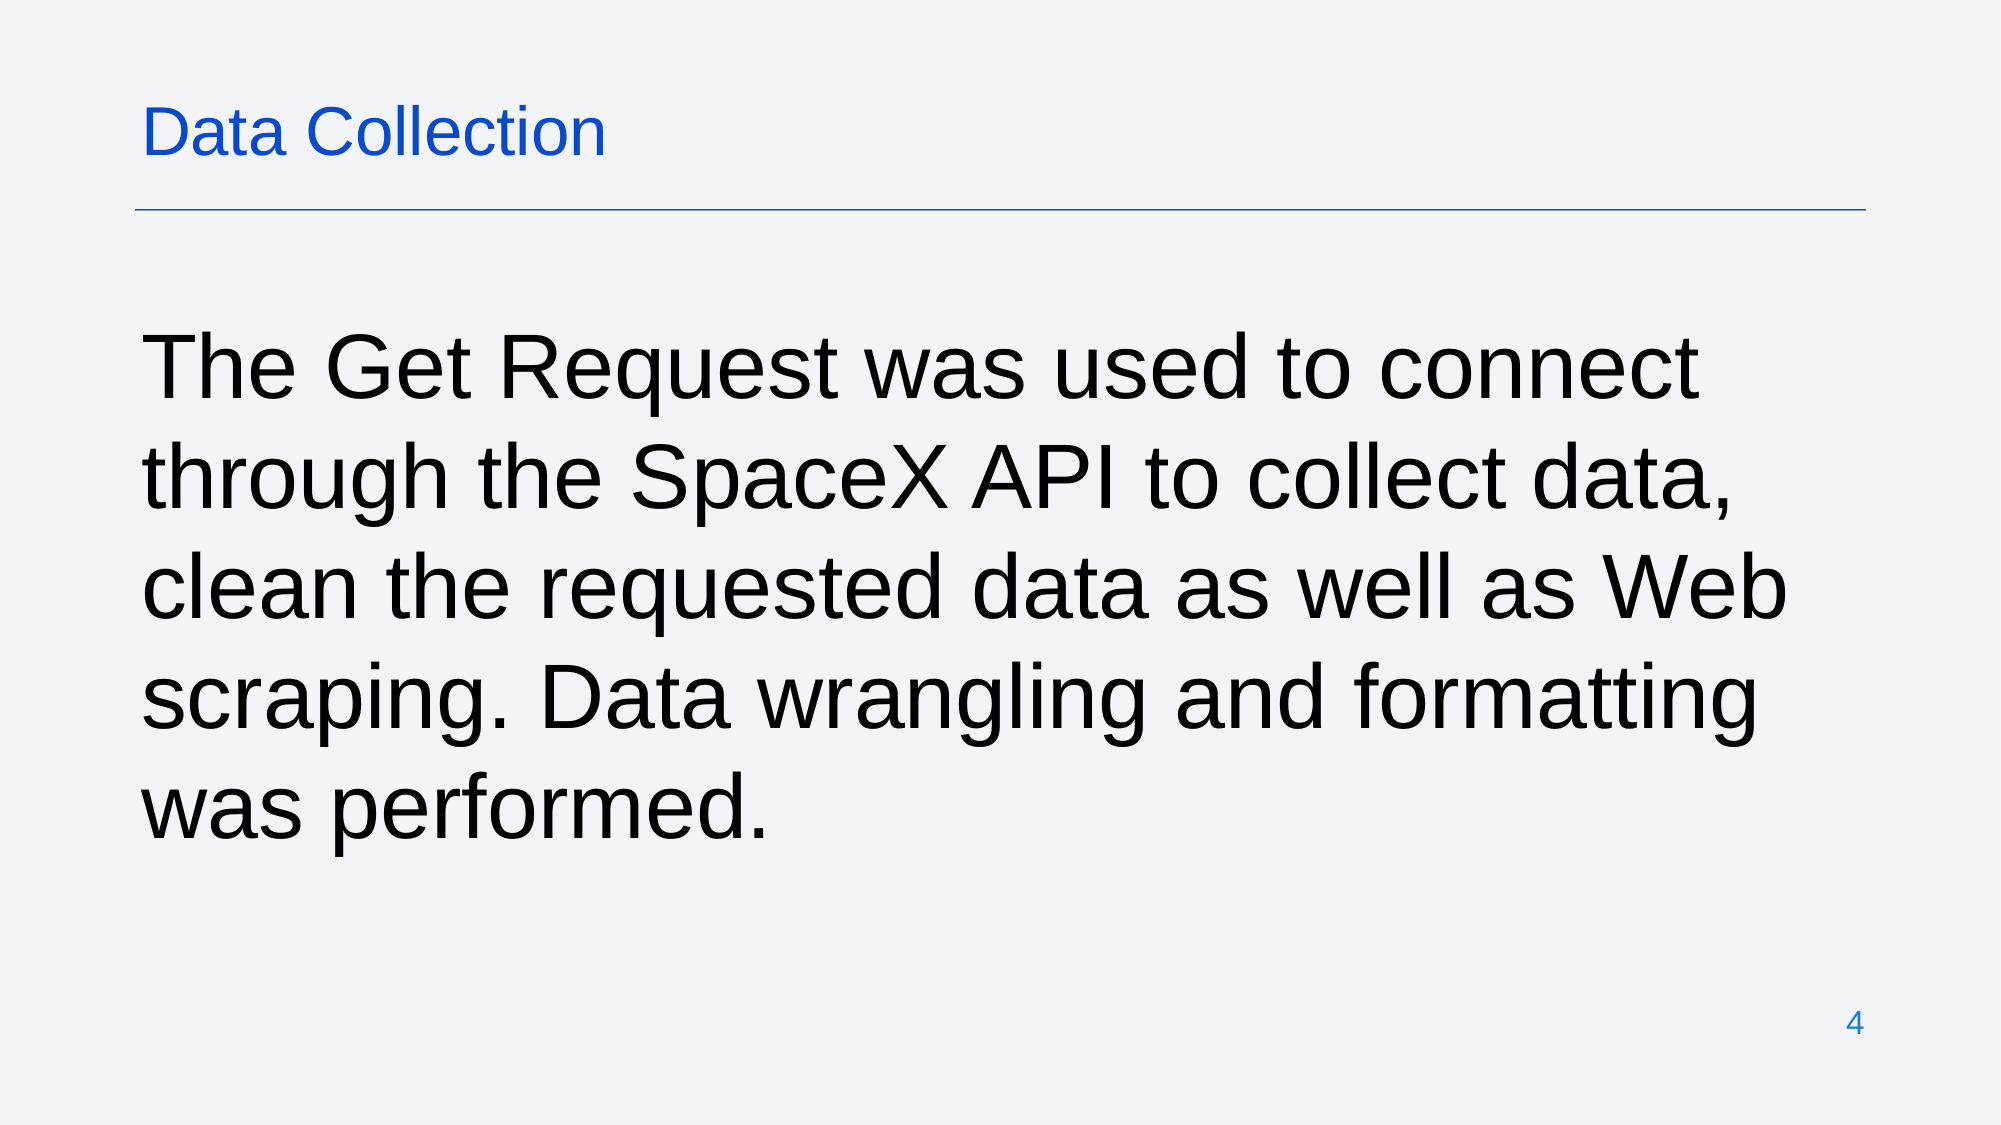

Data Collection
# The Get Request was used to connect through the SpaceX API to collect data, clean the requested data as well as Web scraping. Data wrangling and formatting was performed.

4